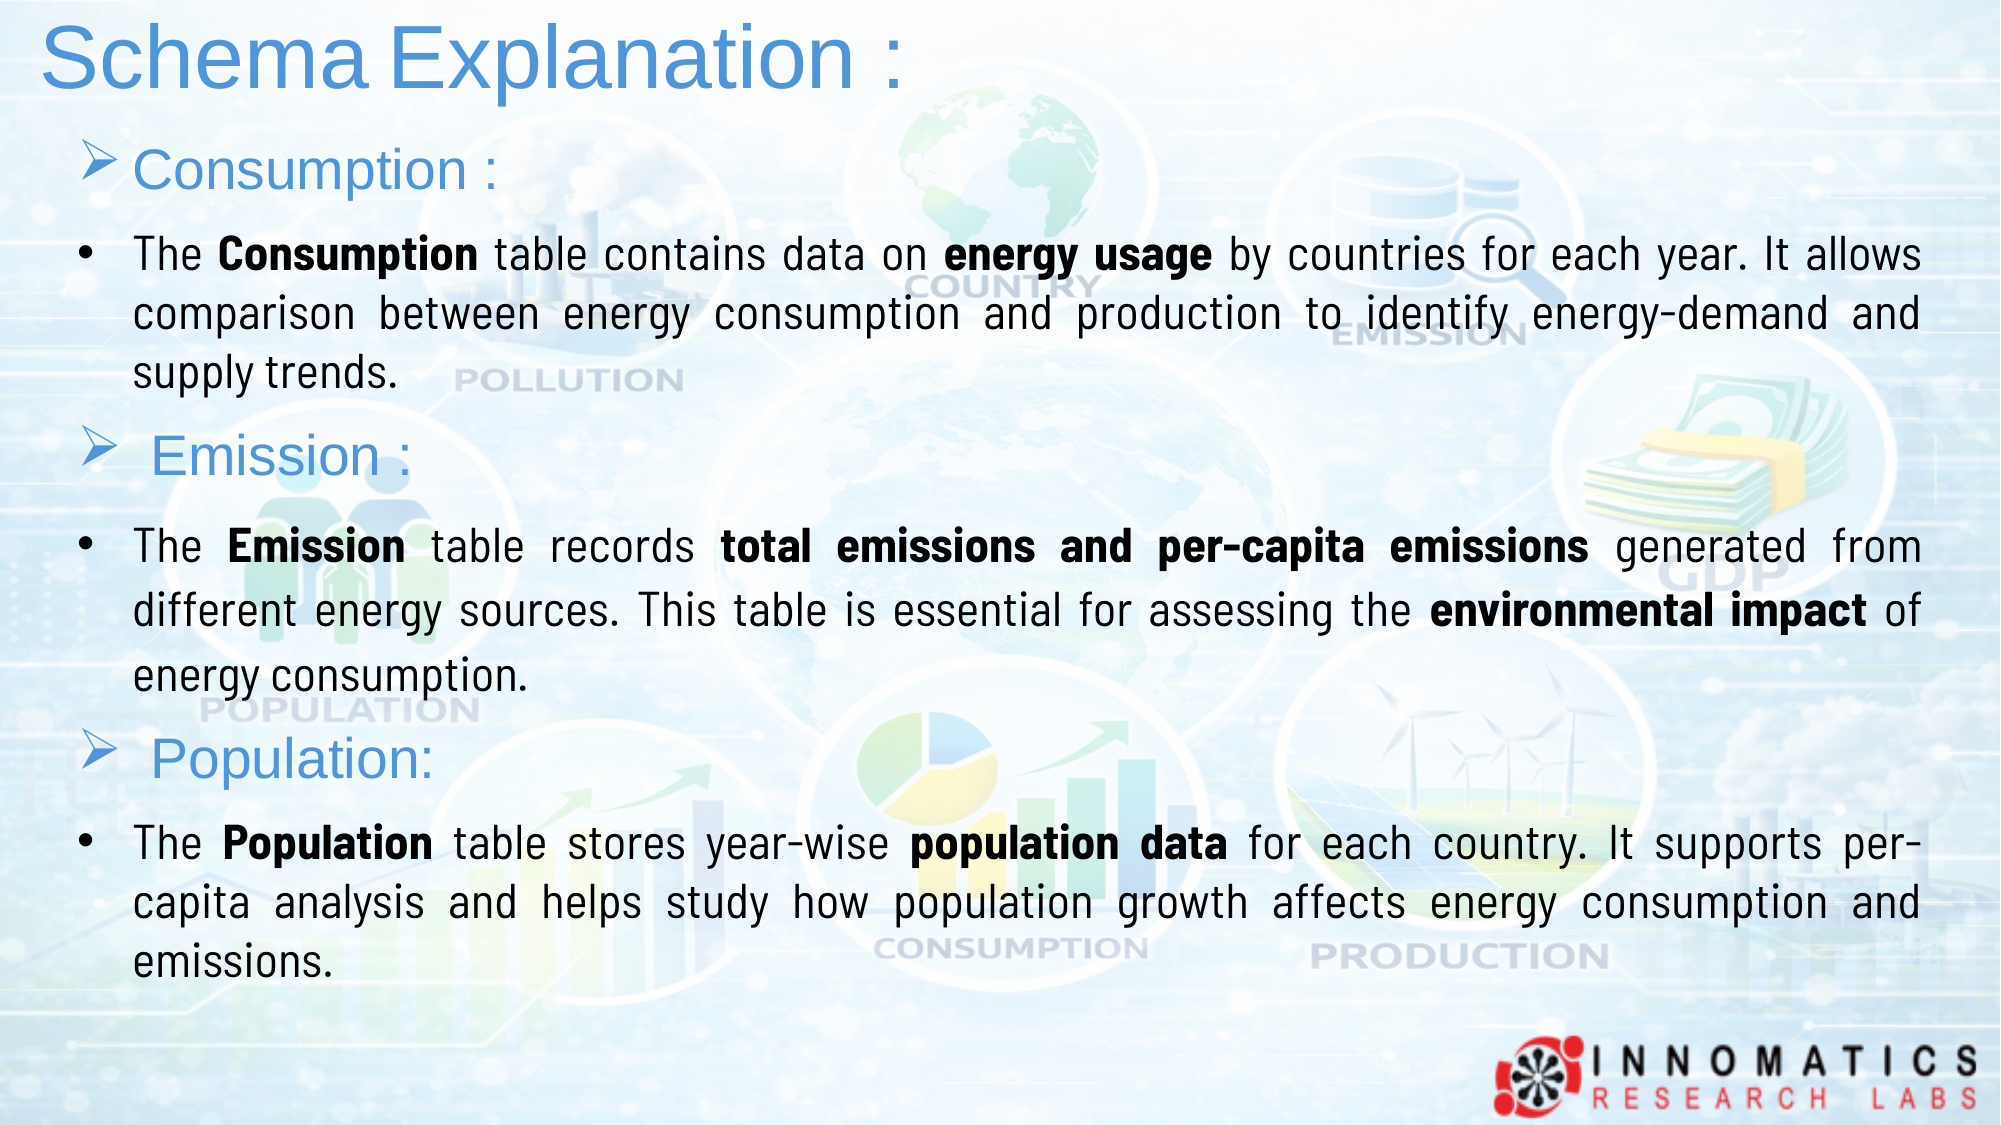

# Schema Explanation :
Consumption :
The Consumption table contains data on energy usage by countries for each year. It allows comparison between energy consumption and production to identify energy-demand and supply trends.
Emission :
The Emission table records total emissions and per-capita emissions generated from different energy sources. This table is essential for assessing the environmental impact of energy consumption.
Population:
The Population table stores year-wise population data for each country. It supports per-capita analysis and helps study how population growth affects energy consumption and emissions.